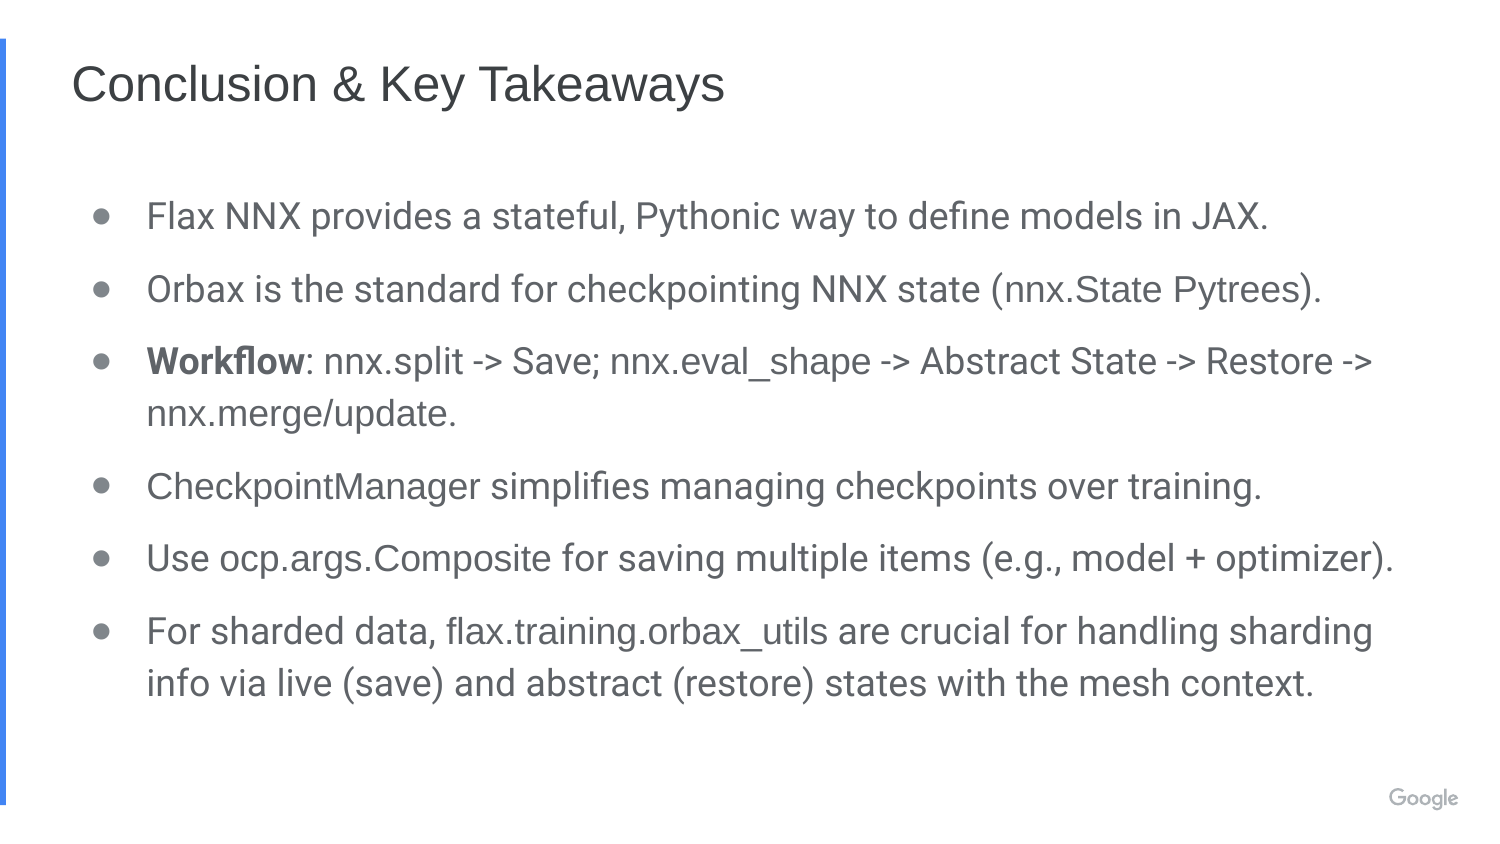

# Conclusion & Key Takeaways
Flax NNX provides a stateful, Pythonic way to define models in JAX.
Orbax is the standard for checkpointing NNX state (nnx.State Pytrees).
Workflow: nnx.split -> Save; nnx.eval_shape -> Abstract State -> Restore -> nnx.merge/update.
CheckpointManager simplifies managing checkpoints over training.
Use ocp.args.Composite for saving multiple items (e.g., model + optimizer).
For sharded data, flax.training.orbax_utils are crucial for handling sharding info via live (save) and abstract (restore) states with the mesh context.